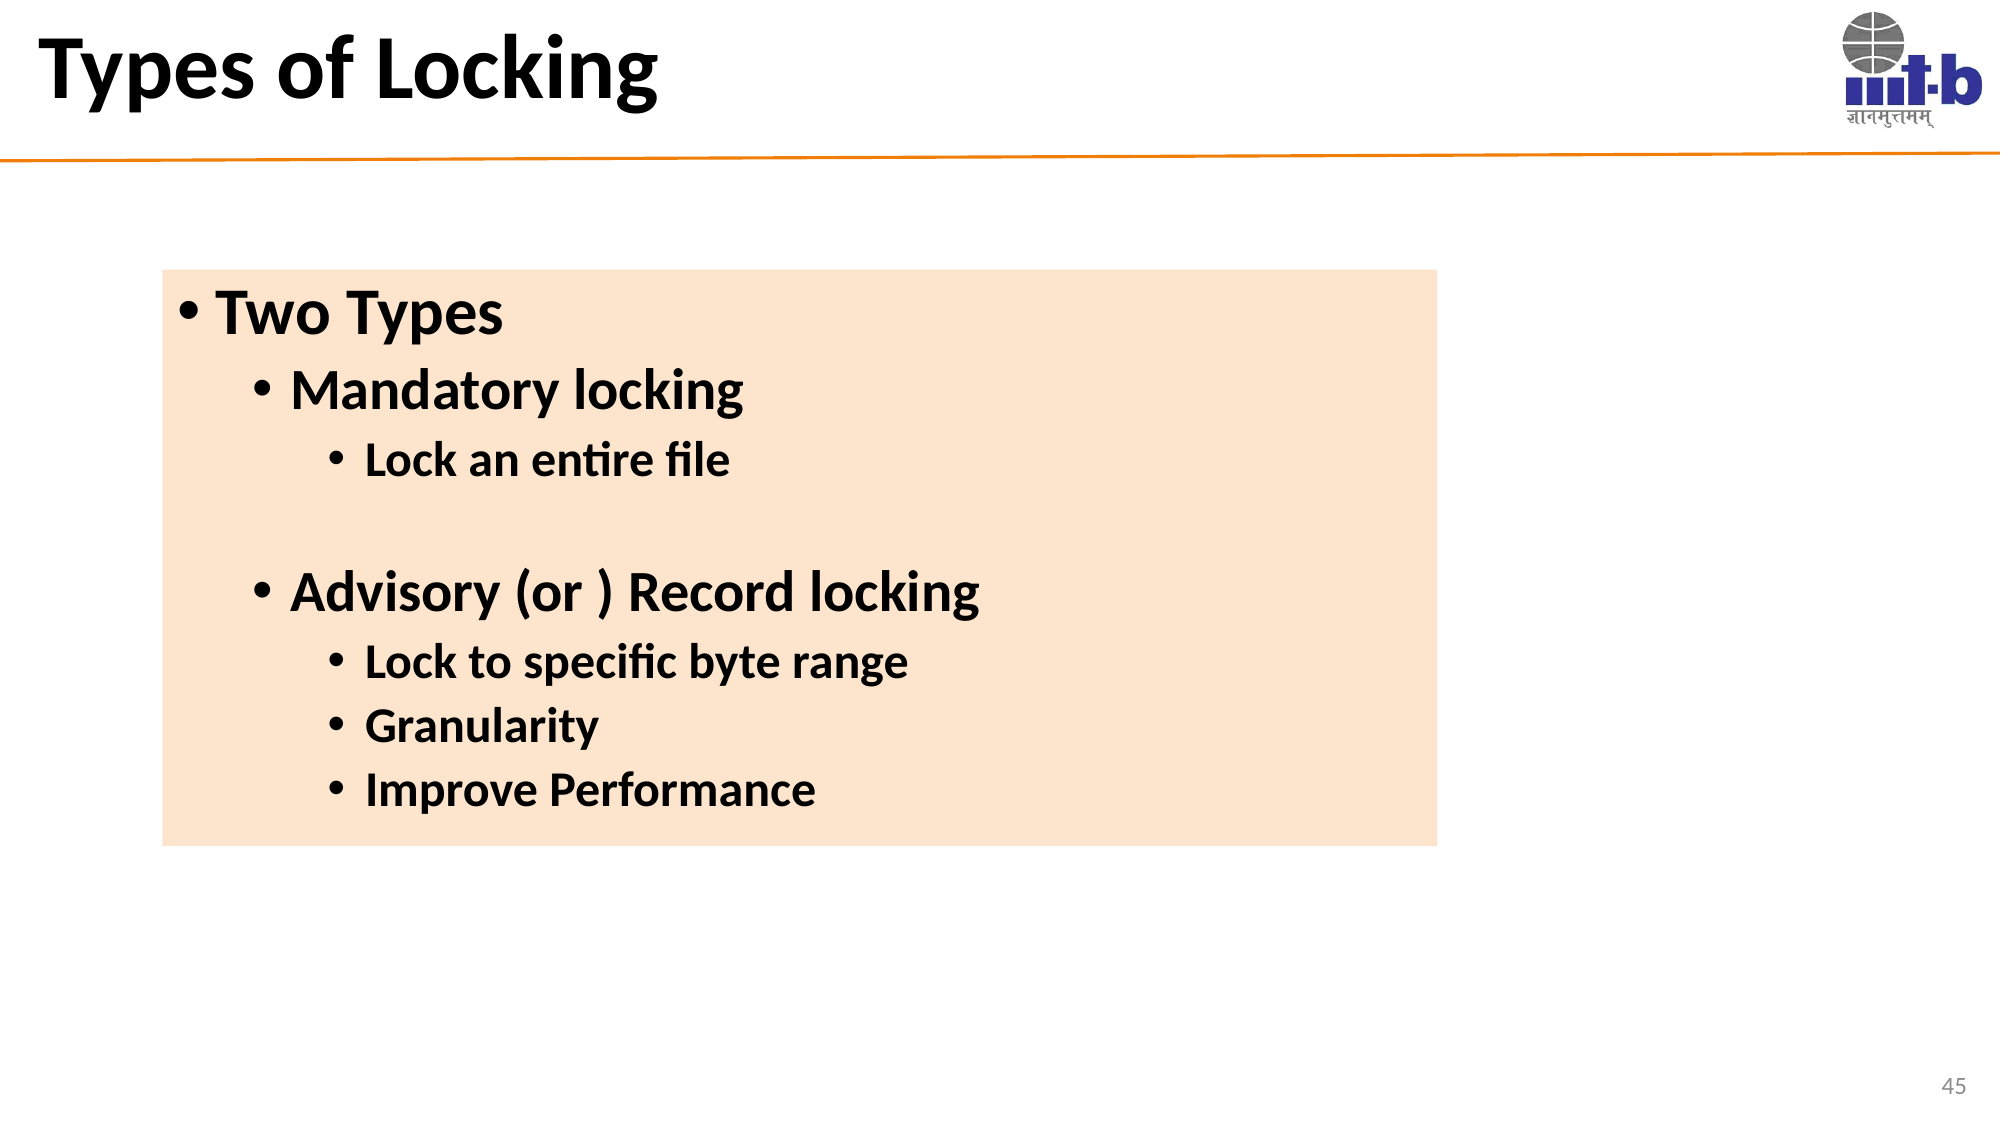

# Types of Locking
Two Types
Mandatory locking
Lock an entire file

Advisory (or ) Record locking
Lock to specific byte range
Granularity
Improve Performance
45